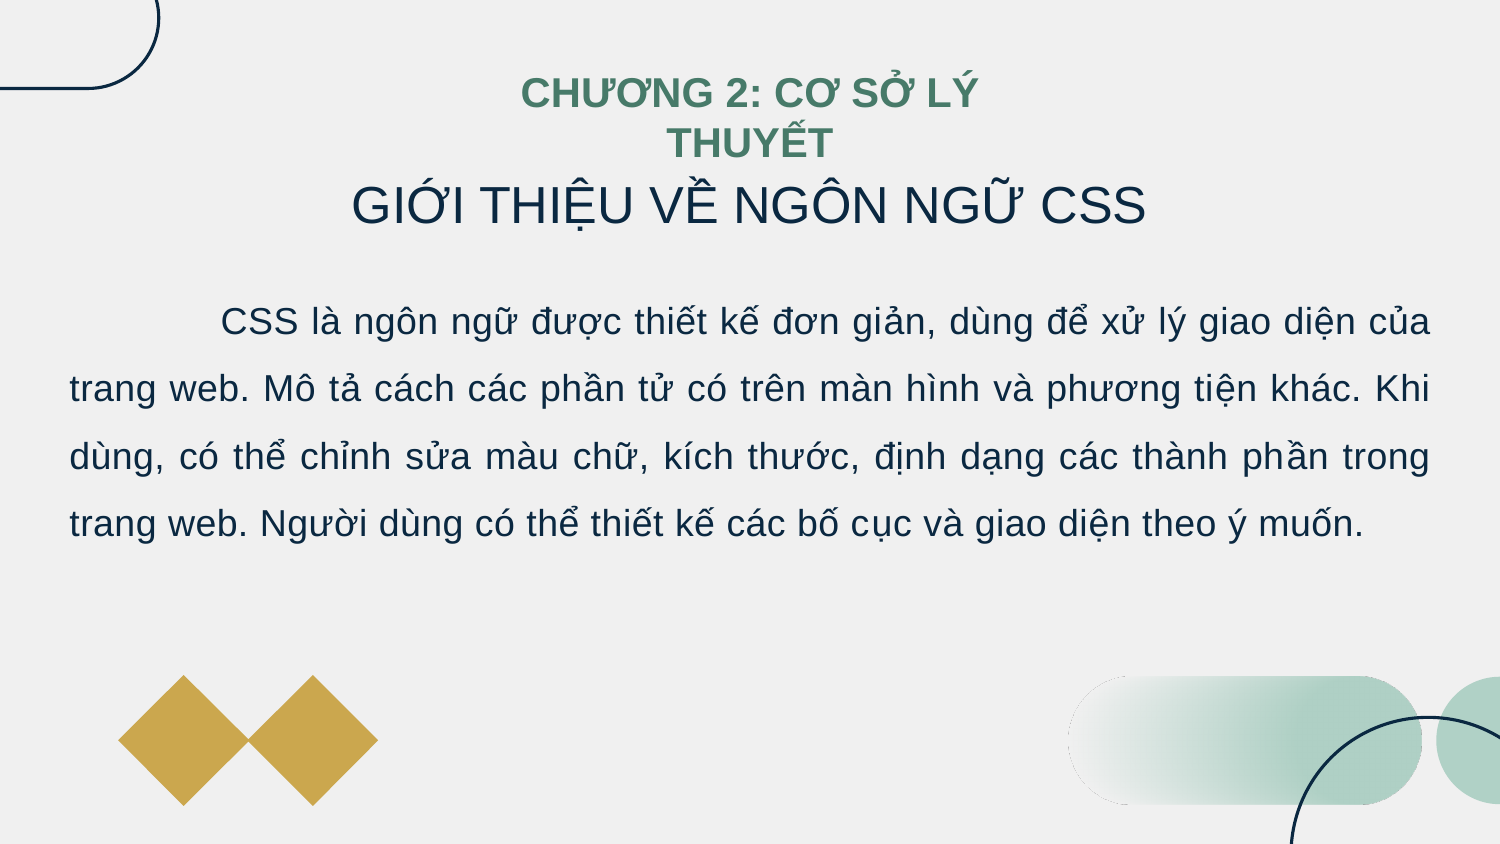

CHƯƠNG 2: CƠ SỞ LÝ THUYẾT
# GIỚI THIỆU VỀ NGÔN NGỮ CSS
 	CSS là ngôn ngữ được thiết kế đơn giản, dùng để xử lý giao diện của trang web. Mô tả cách các phần tử có trên màn hình và phương tiện khác. Khi dùng, có thể chỉnh sửa màu chữ, kích thước, định dạng các thành phần trong trang web. Người dùng có thể thiết kế các bố cục và giao diện theo ý muốn.